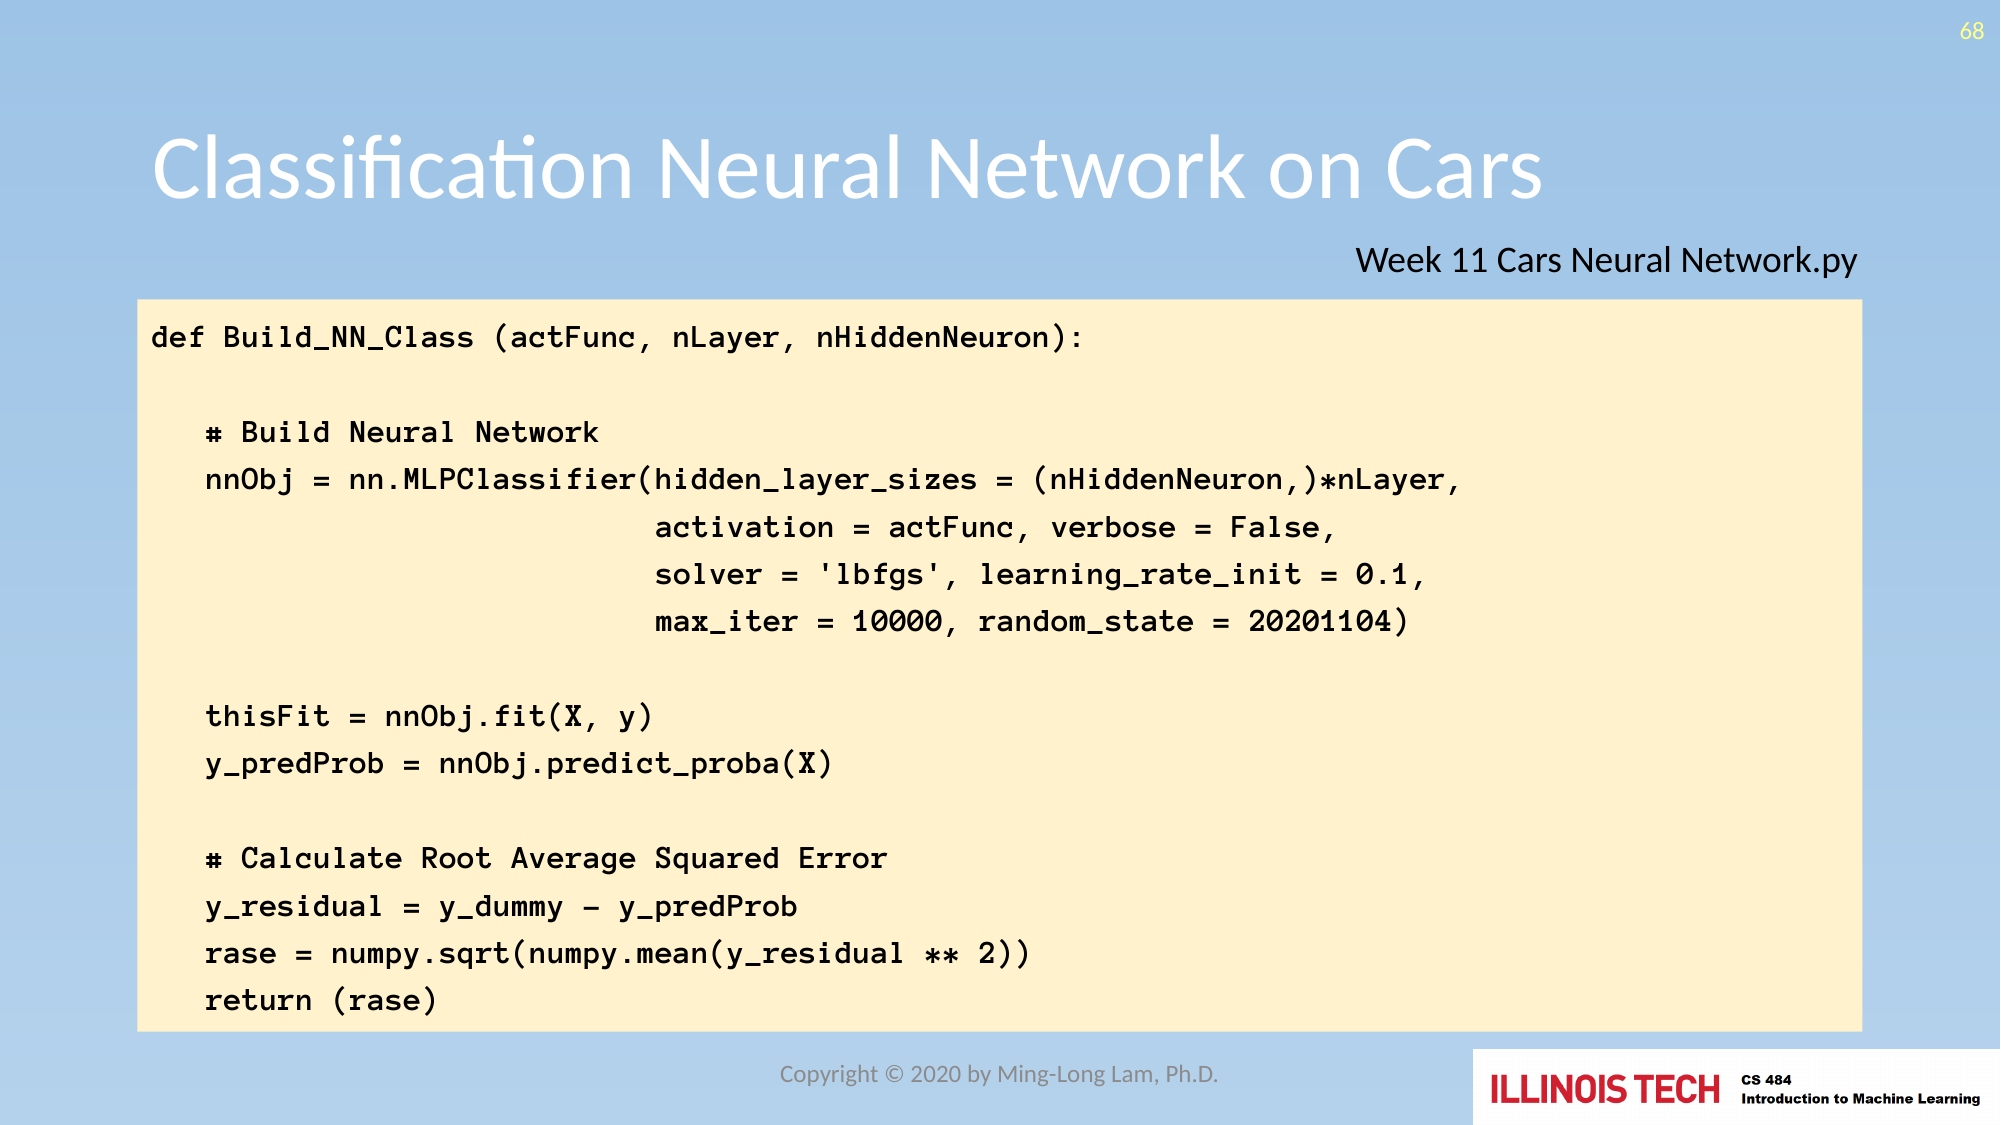

68
# Classification Neural Network on Cars
Week 11 Cars Neural Network.py
def Build_NN_Class (actFunc, nLayer, nHiddenNeuron):

   # Build Neural Network
   nnObj = nn.MLPClassifier(hidden_layer_sizes = (nHiddenNeuron,)*nLayer,
                            activation = actFunc, verbose = False,
                            solver = 'lbfgs', learning_rate_init = 0.1,
                            max_iter = 10000, random_state = 20201104)

   thisFit = nnObj.fit(X, y)
   y_predProb = nnObj.predict_proba(X)

   # Calculate Root Average Squared Error
   y_residual = y_dummy - y_predProb
   rase = numpy.sqrt(numpy.mean(y_residual ** 2))
   return (rase)

Copyright © 2020 by Ming-Long Lam, Ph.D.